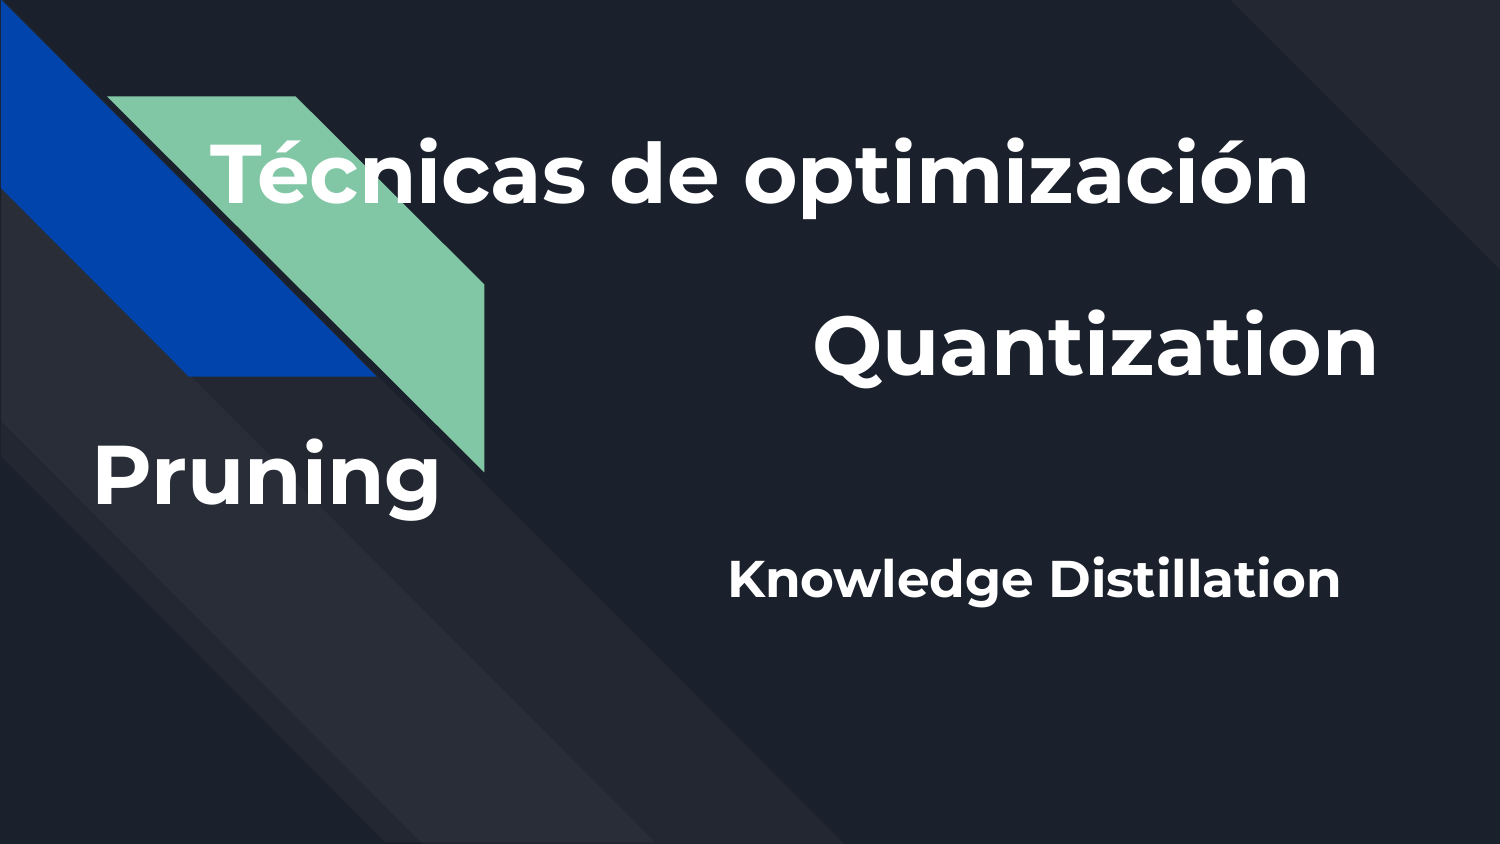

# Técnicas de optimización

Quantization

Pruning

Knowledge Distillation